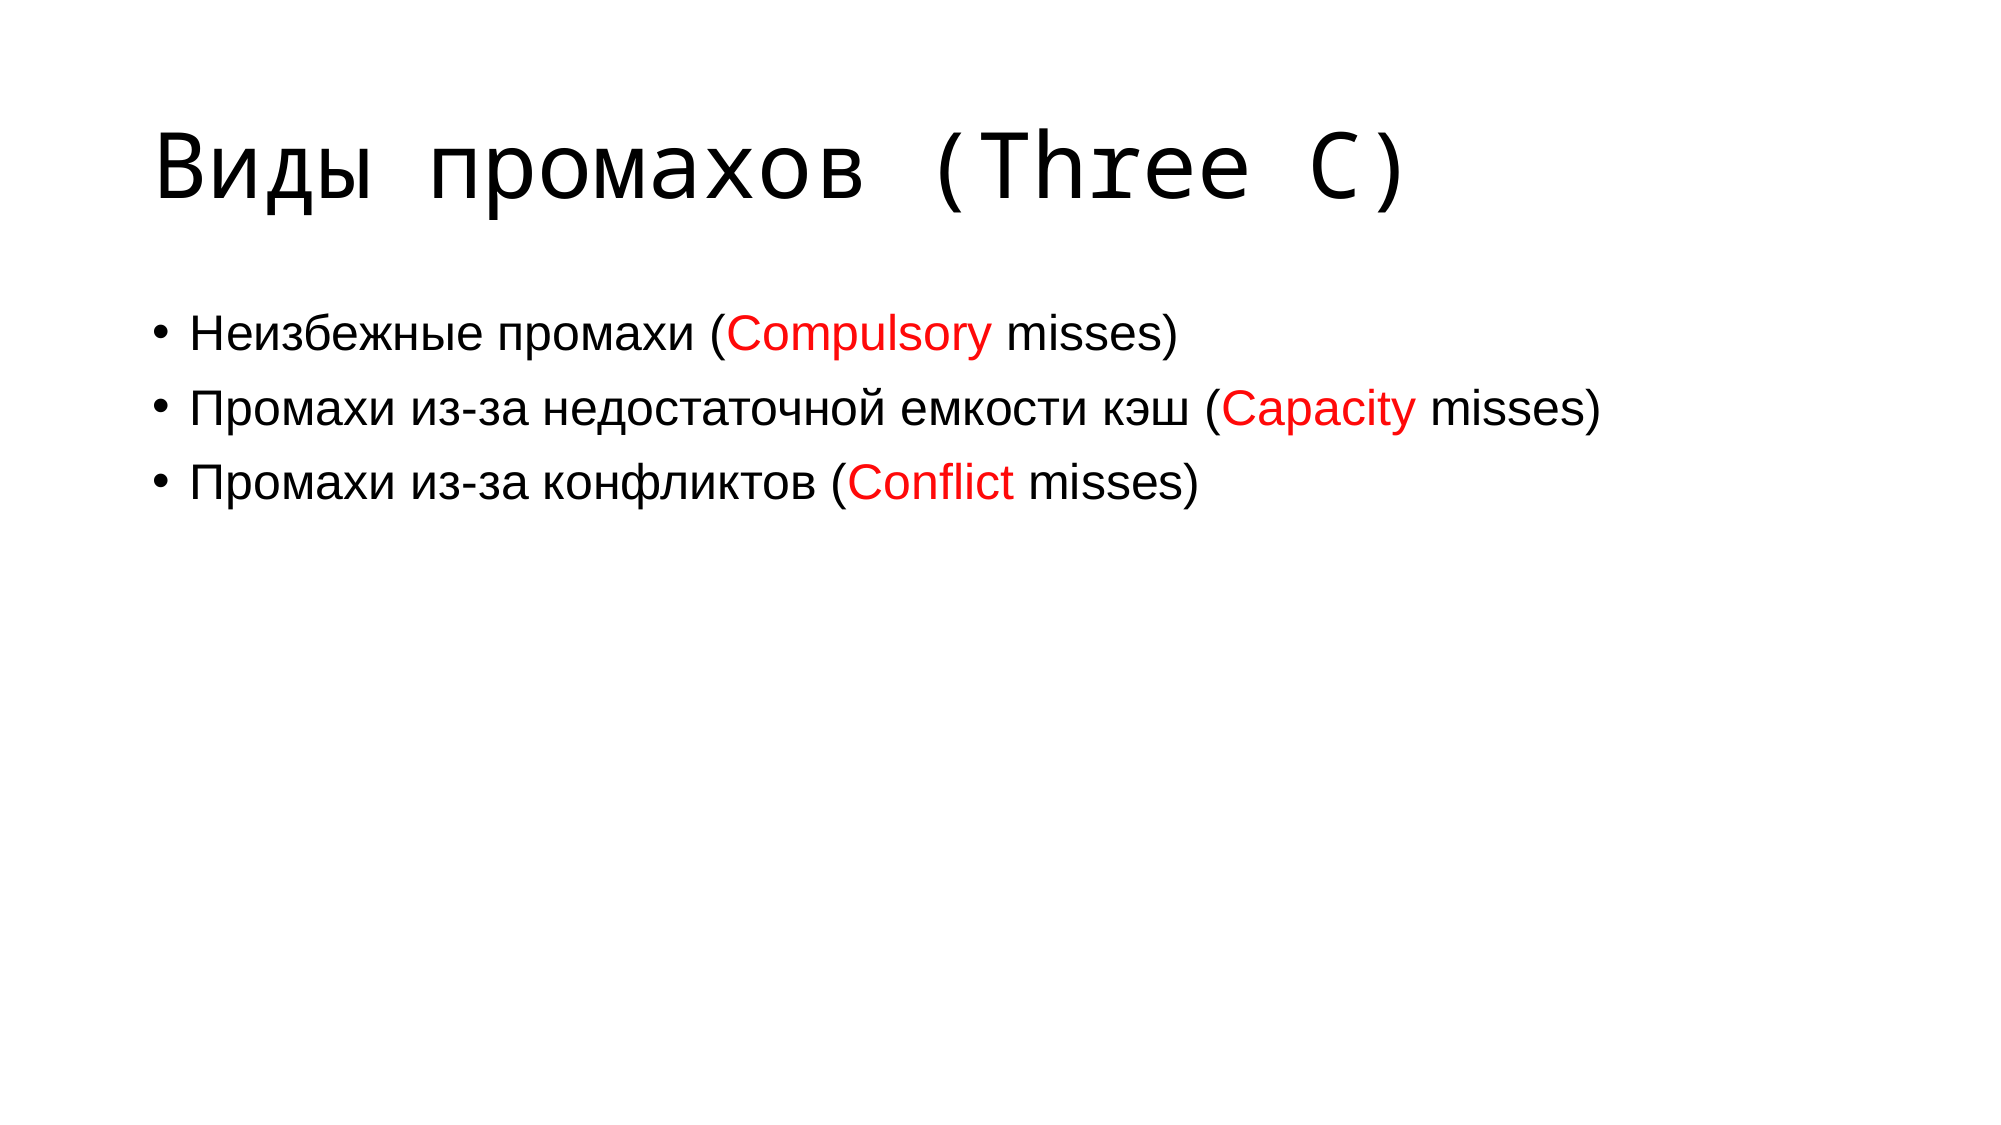

Виды промахов (Three C)
Неизбежные промахи (Compulsory misses)
Промахи из-за недостаточной емкости кэш (Capacity misses)
Промахи из-за конфликтов (Conflict misses)